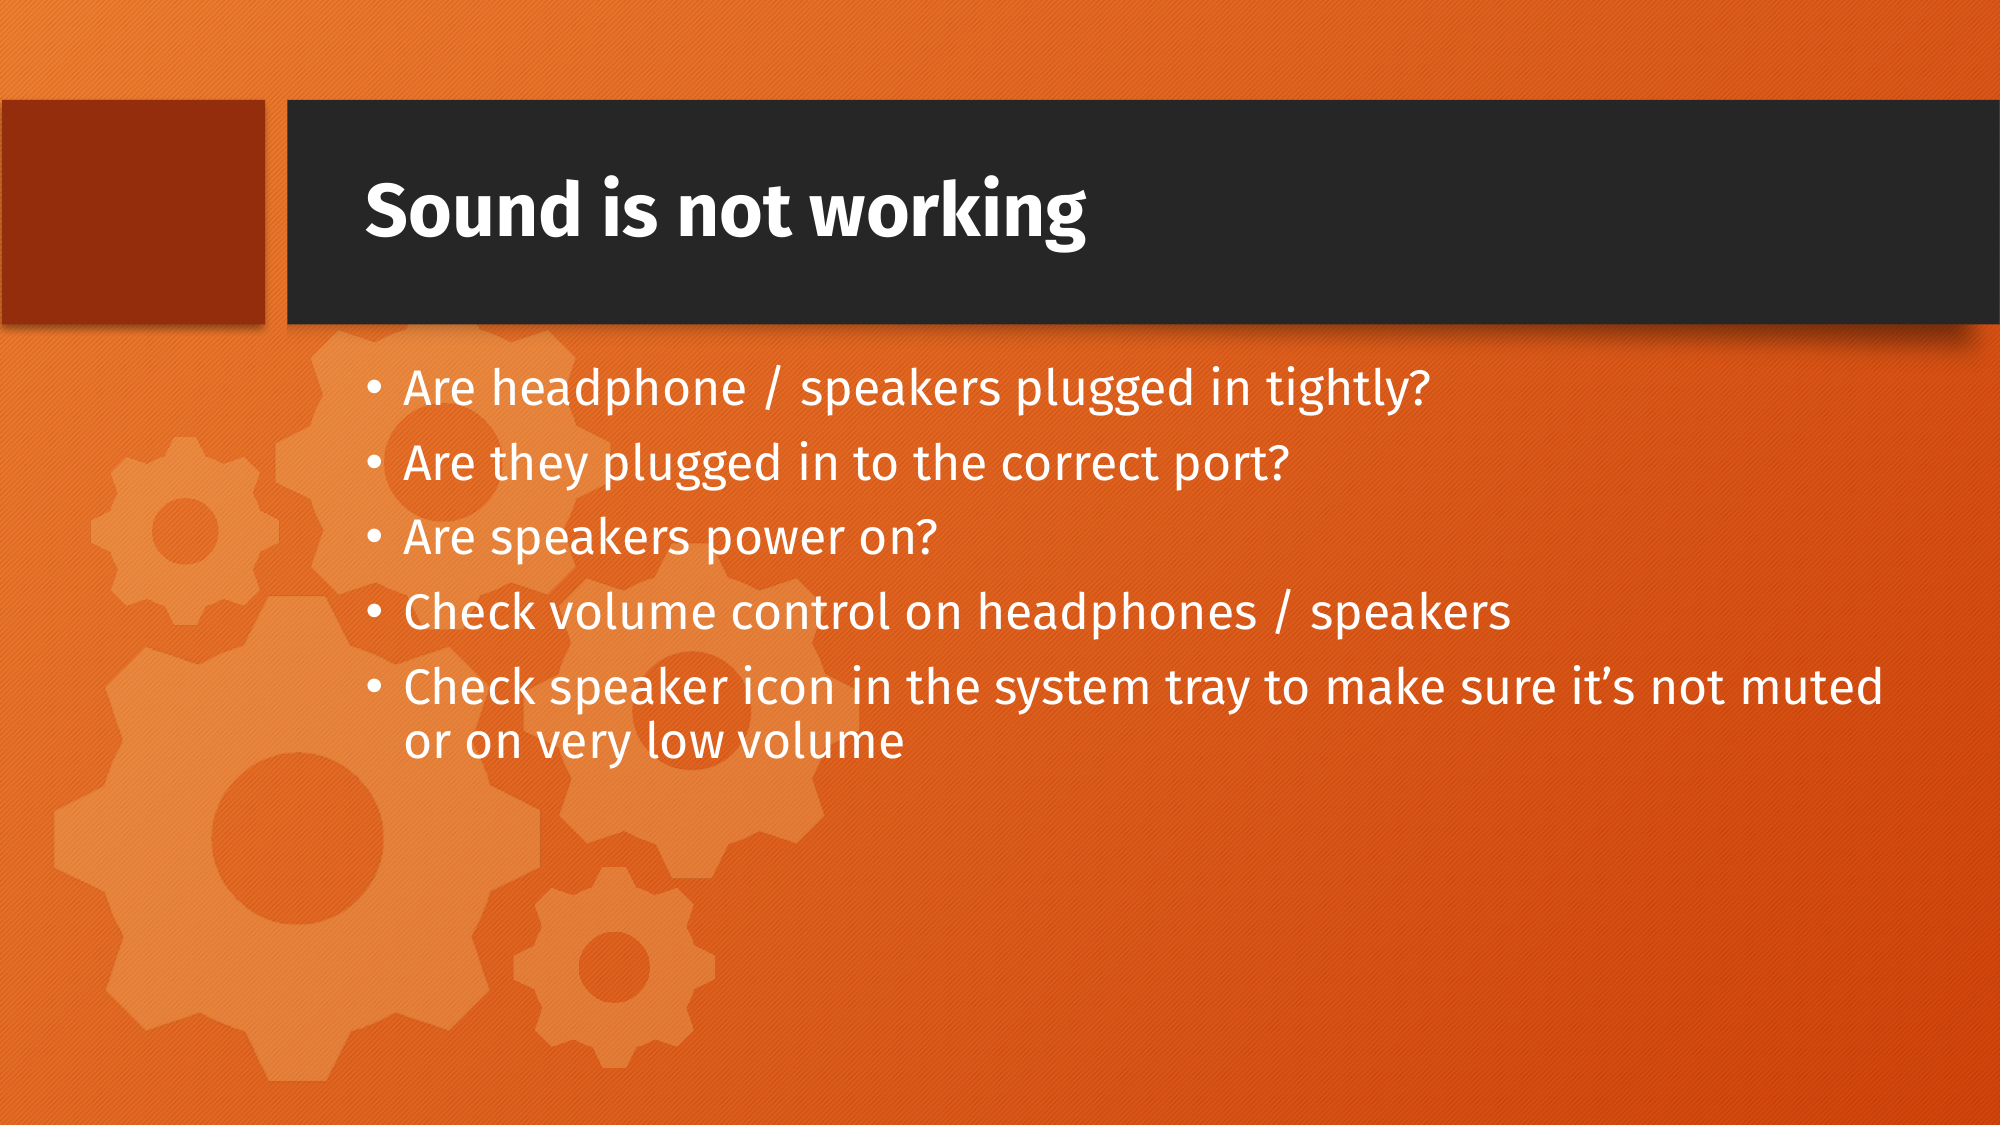

# Sound is not working
Are headphone / speakers plugged in tightly?
Are they plugged in to the correct port?
Are speakers power on?
Check volume control on headphones / speakers
Check speaker icon in the system tray to make sure it’s not muted or on very low volume